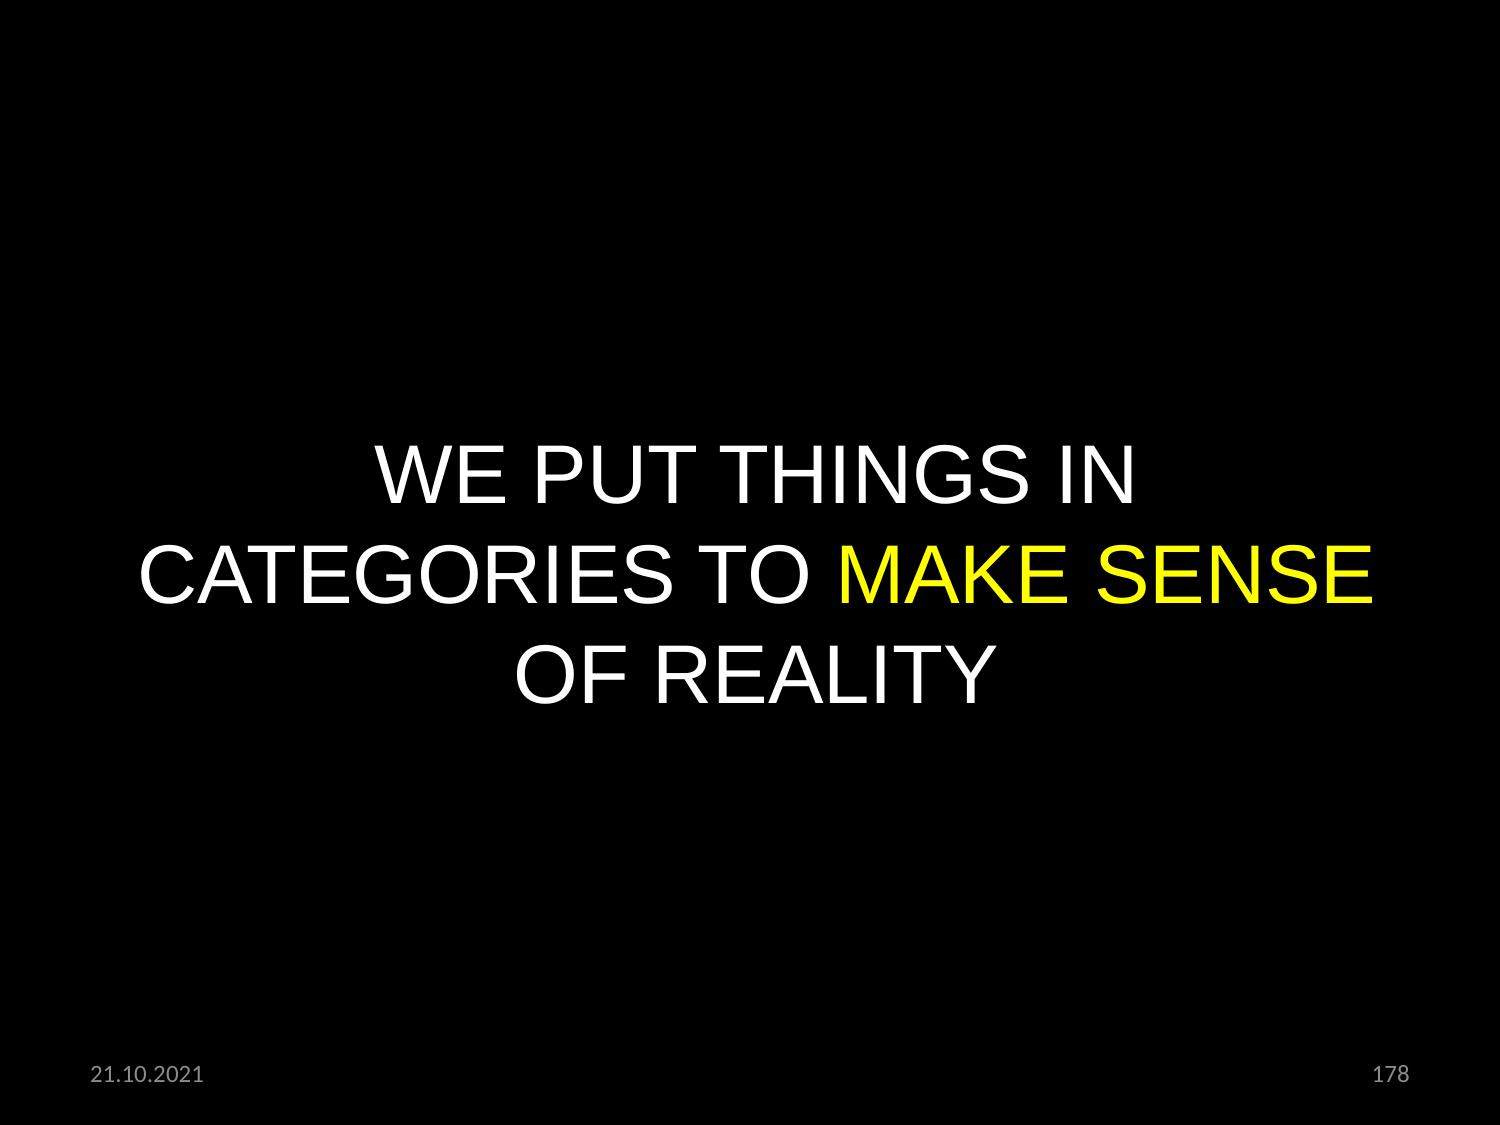

WE PUT THINGS IN CATEGORIES TO MAKE SENSE OF REALITY
21.10.2021
178